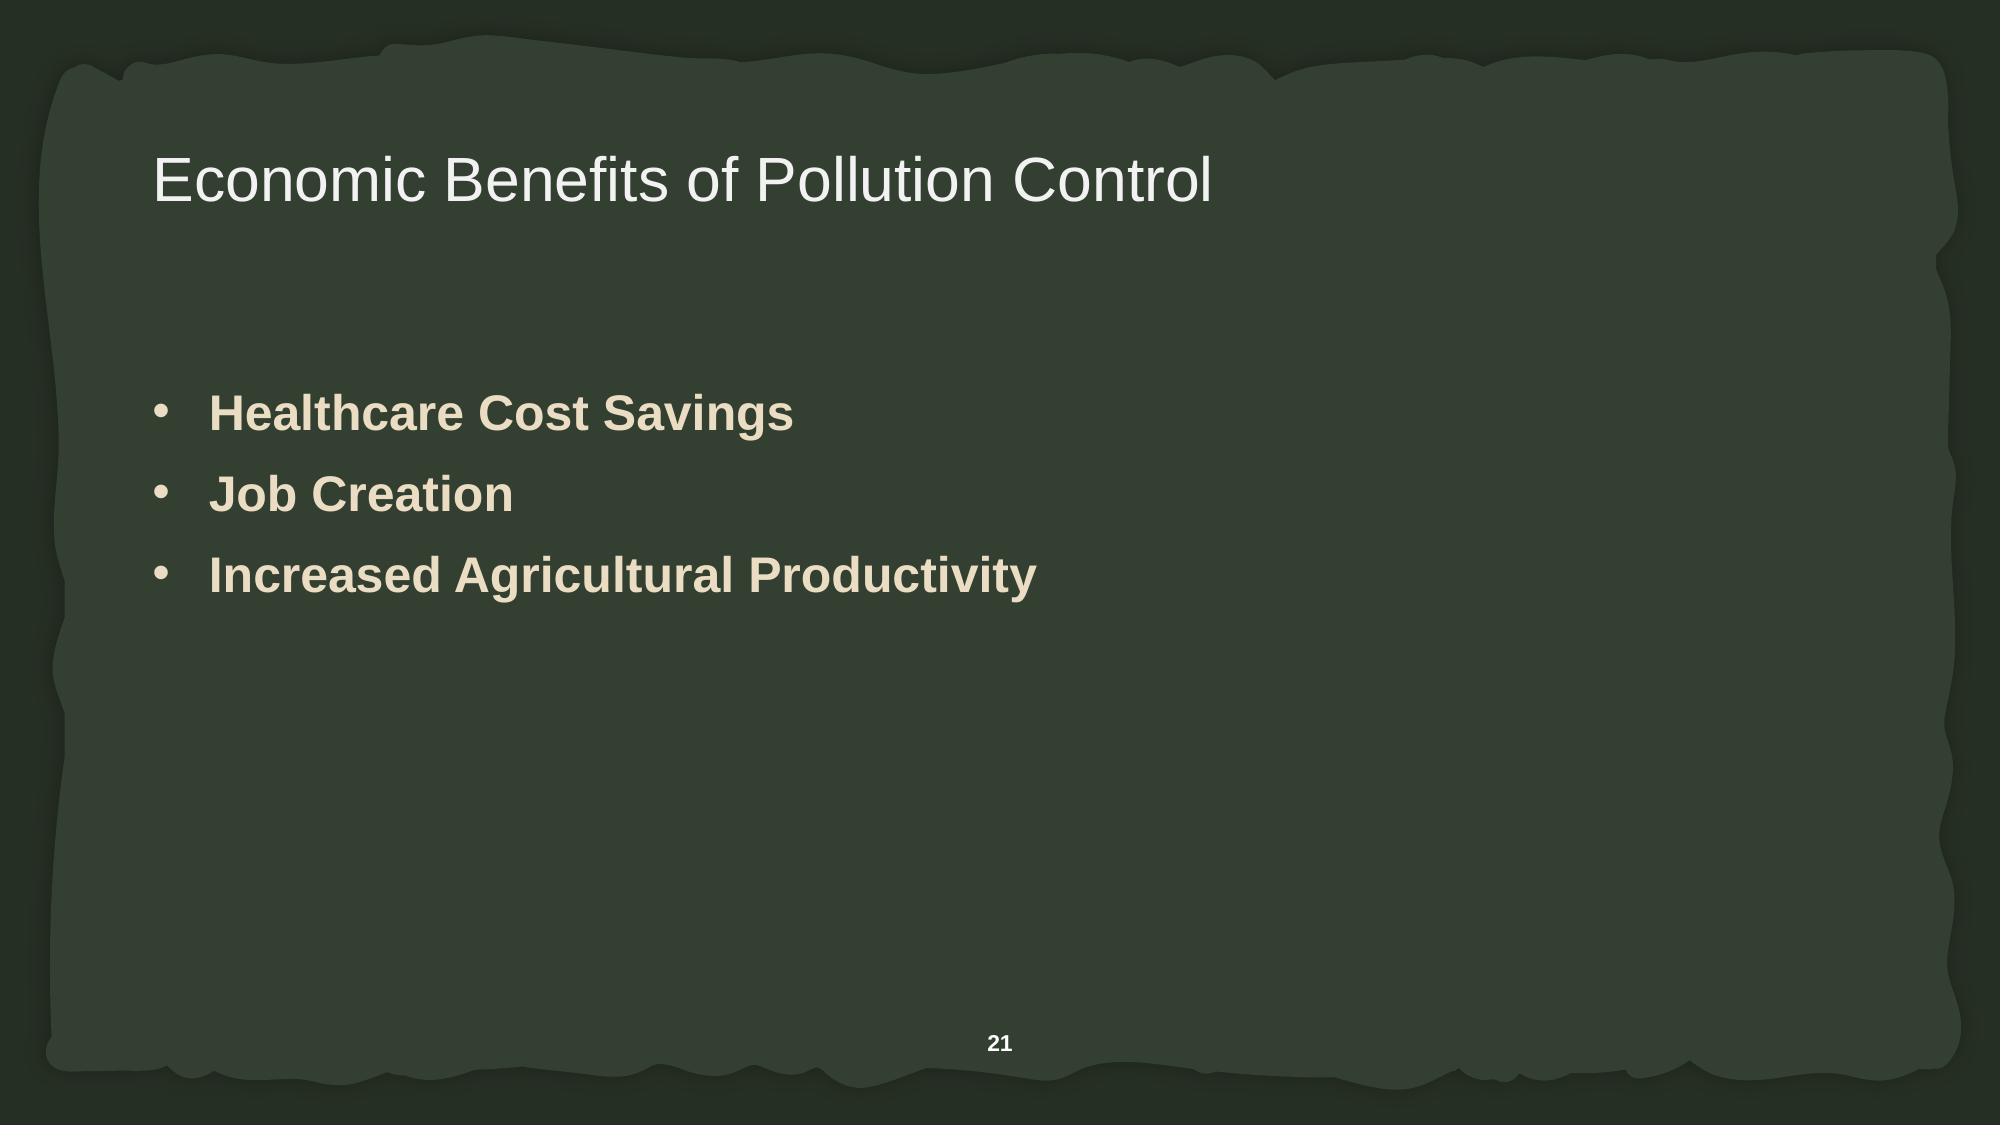

# Economic Benefits of Pollution Control

Healthcare Cost Savings
Job Creation
Increased Agricultural Productivity
21